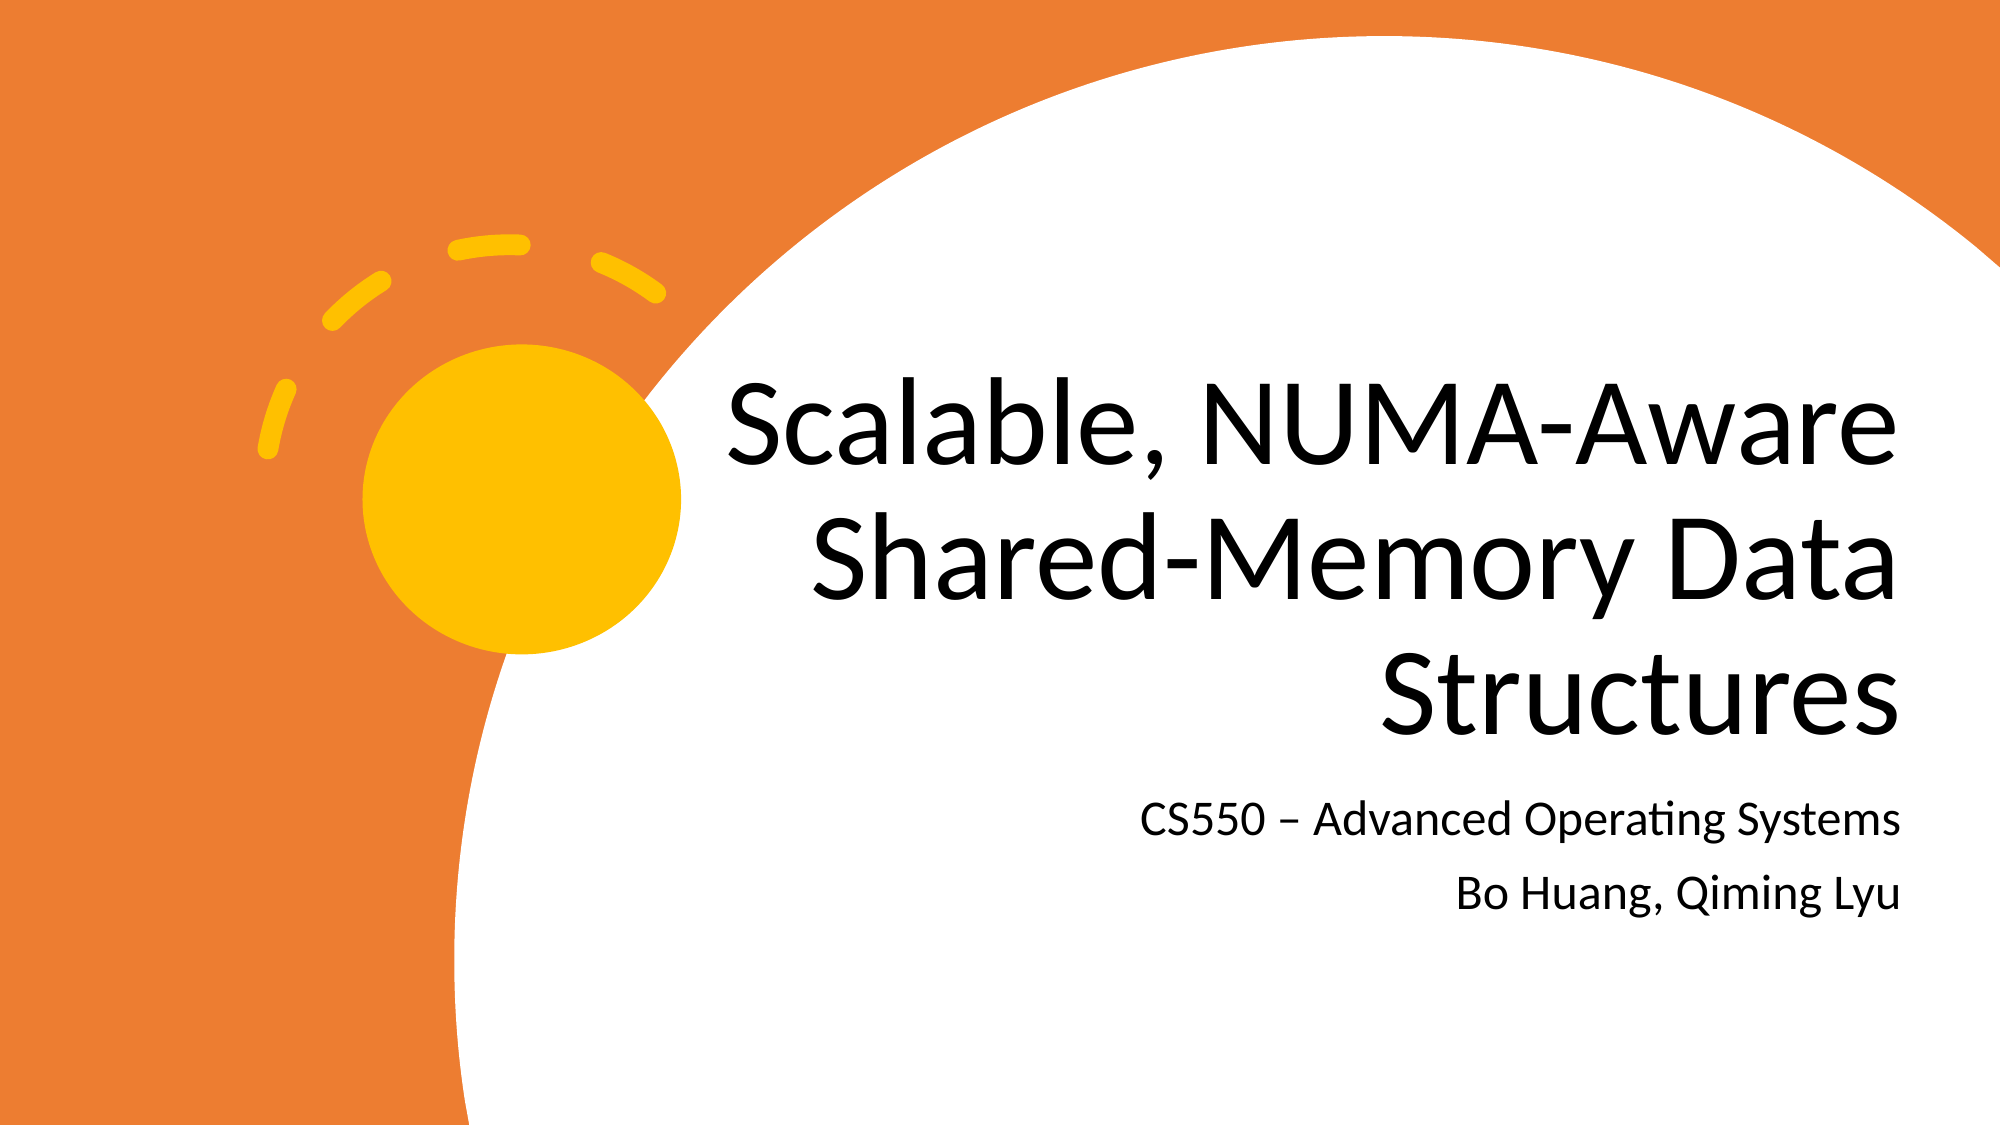

# Scalable, NUMA-Aware Shared-Memory Data Structures

CS550 – Advanced Operating Systems
Bo Huang, Qiming Lyu